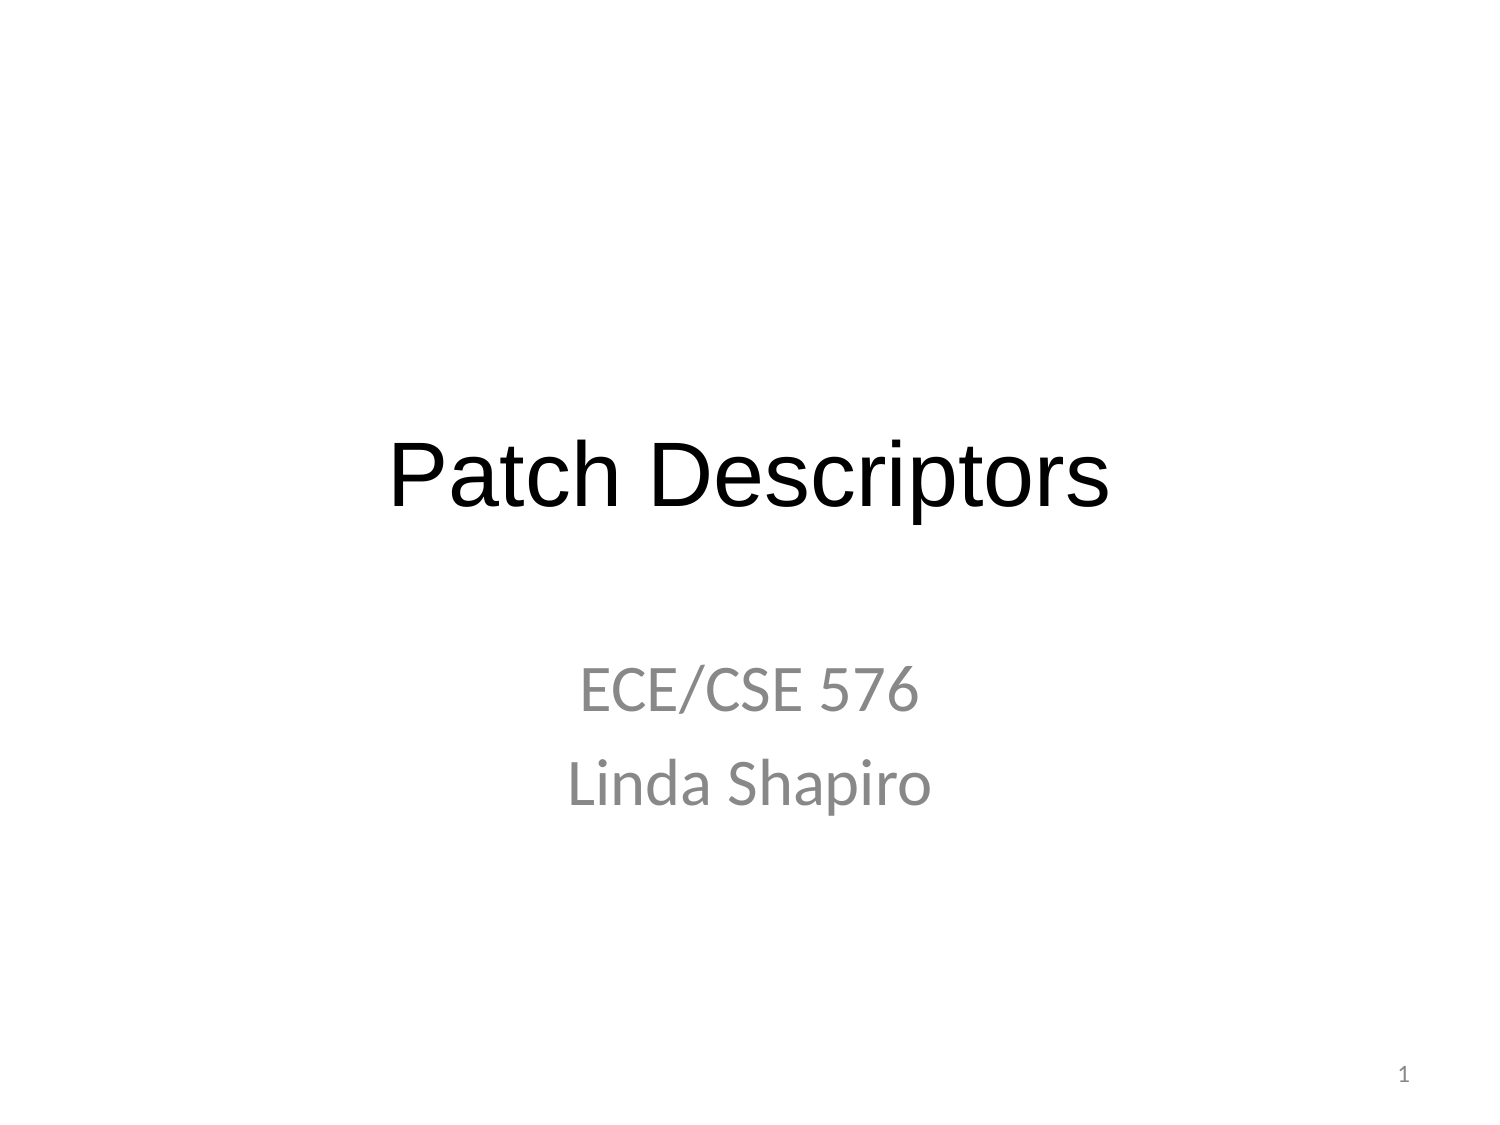

# Patch Descriptors
ECE/CSE 576
Linda Shapiro

1